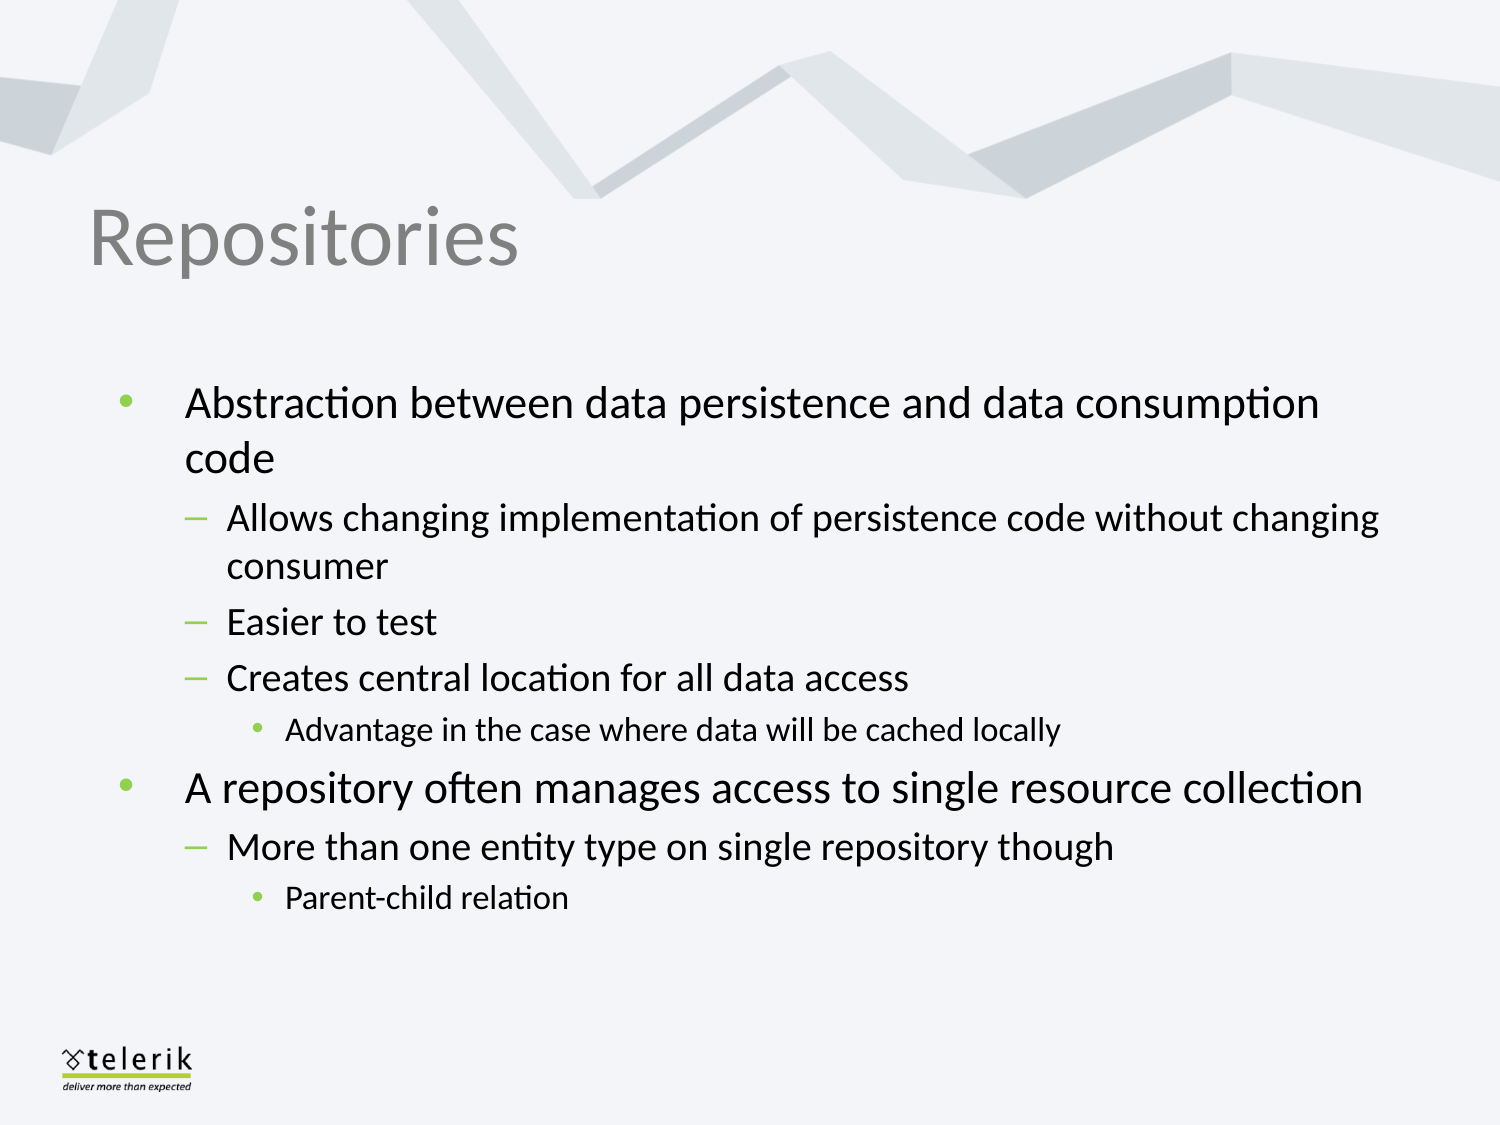

# Repositories
Abstraction between data persistence and data consumption code
Allows changing implementation of persistence code without changing consumer
Easier to test
Creates central location for all data access
Advantage in the case where data will be cached locally
A repository often manages access to single resource collection
More than one entity type on single repository though
Parent-child relation